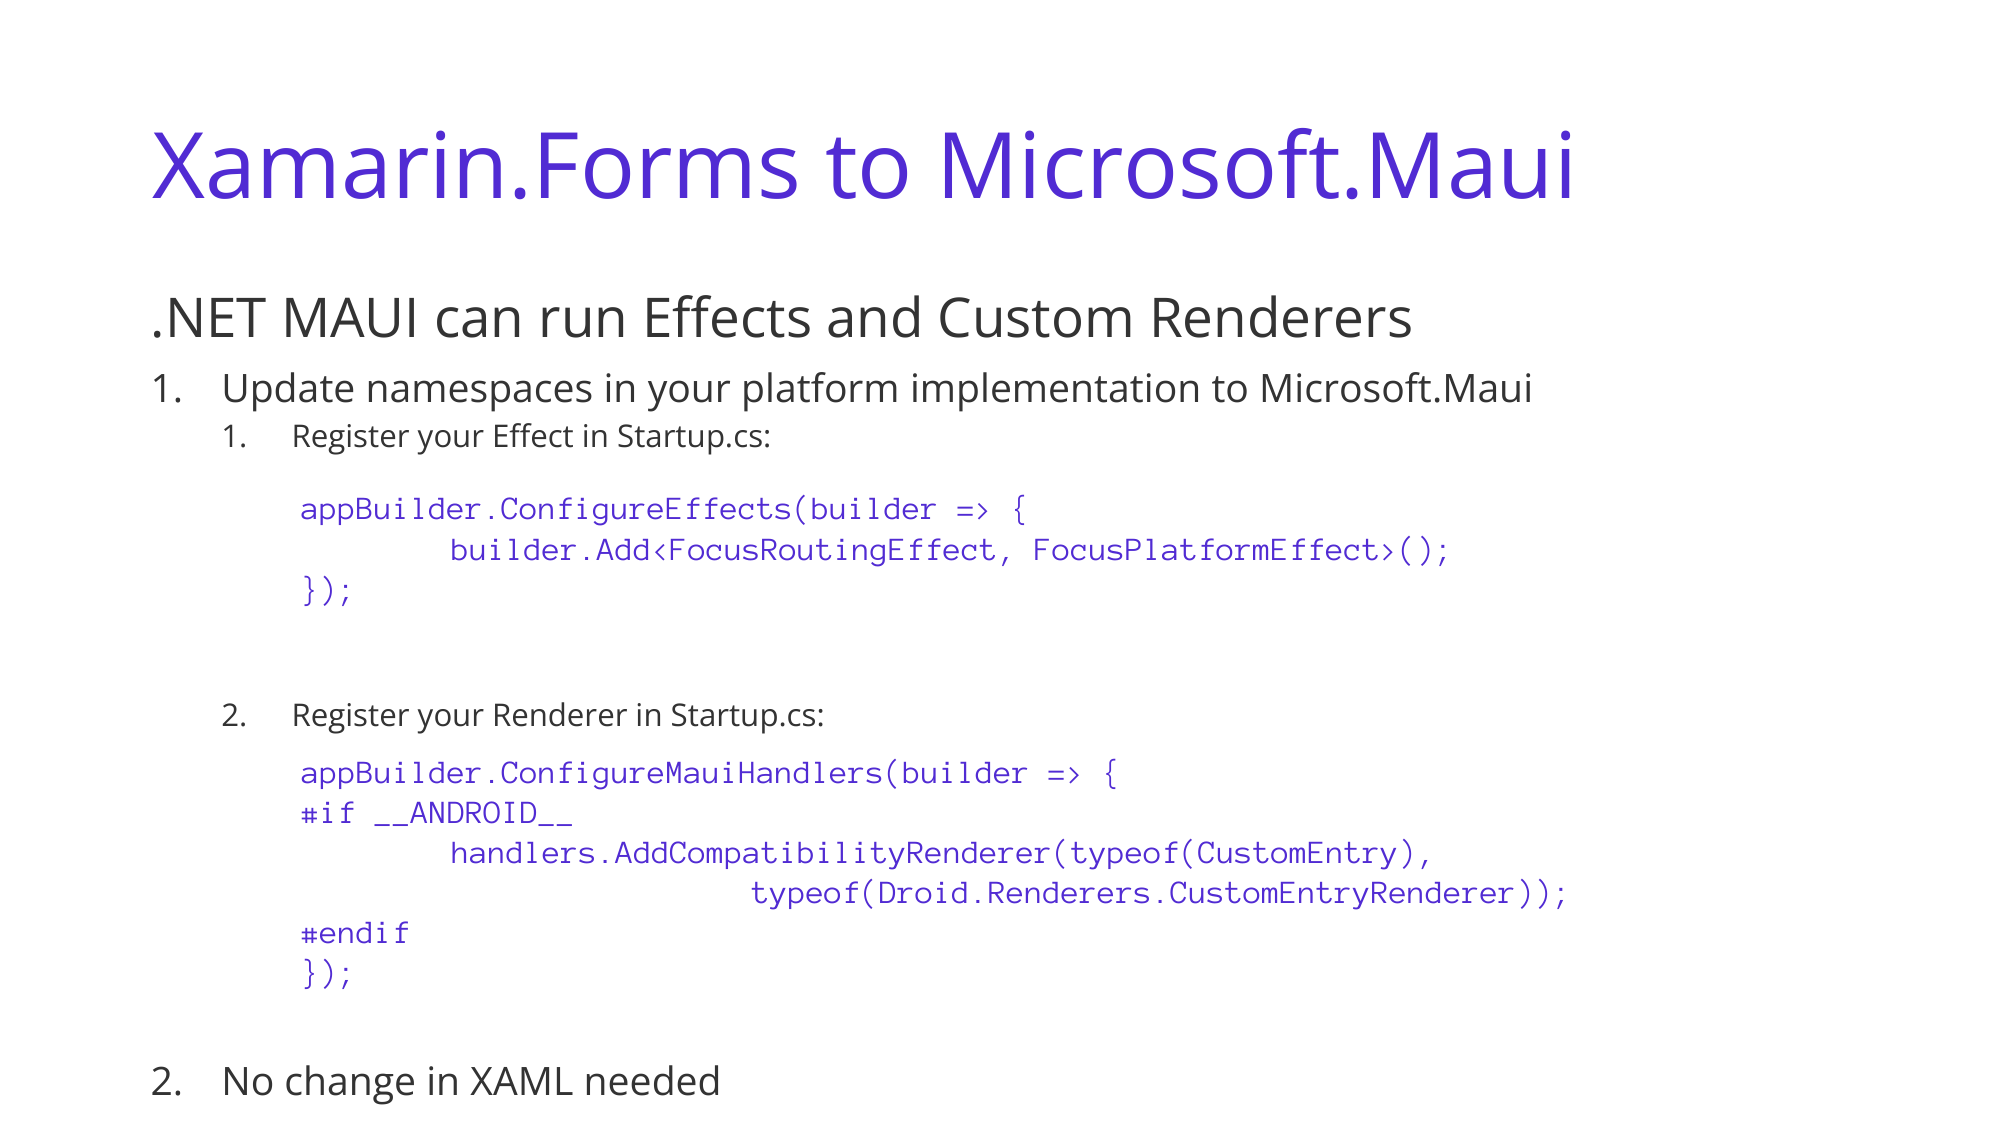

# Xamarin.Forms to Microsoft.Maui
.NET MAUI can run Effects and Custom Renderers
Update namespaces in your platform implementation to Microsoft.Maui
Register your Effect in Startup.cs:
Register your Renderer in Startup.cs:

No change in XAML needed

appBuilder.ConfigureEffects(builder => {
	builder.Add<FocusRoutingEffect, FocusPlatformEffect>();
});
appBuilder.ConfigureMauiHandlers(builder => {
#if __ANDROID__
	handlers.AddCompatibilityRenderer(typeof(CustomEntry), 						typeof(Droid.Renderers.CustomEntryRenderer));
#endif
});